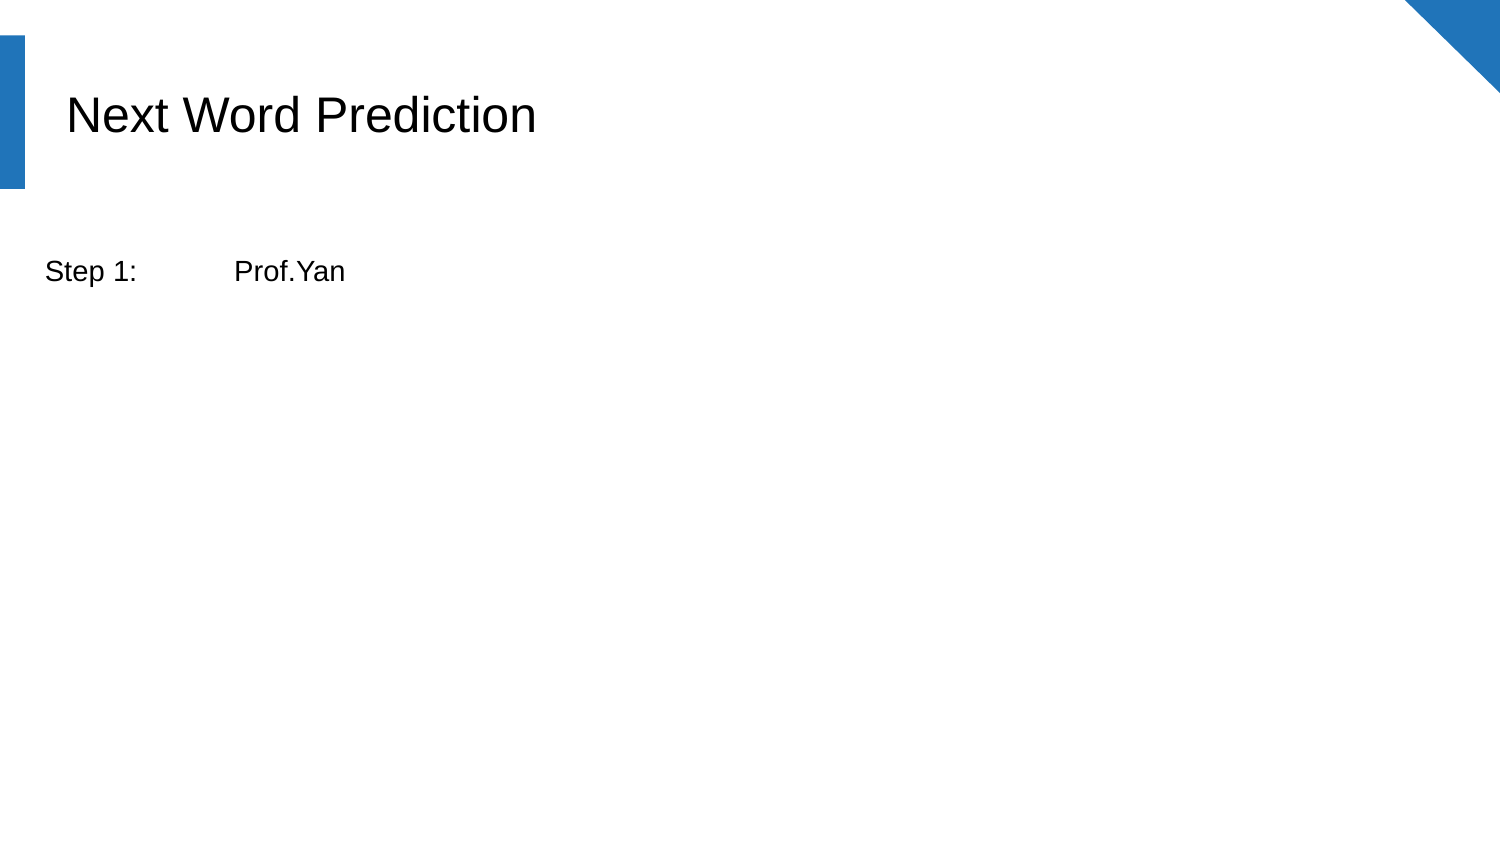

# Next Word Prediction
Step 1:
Prof.Yan